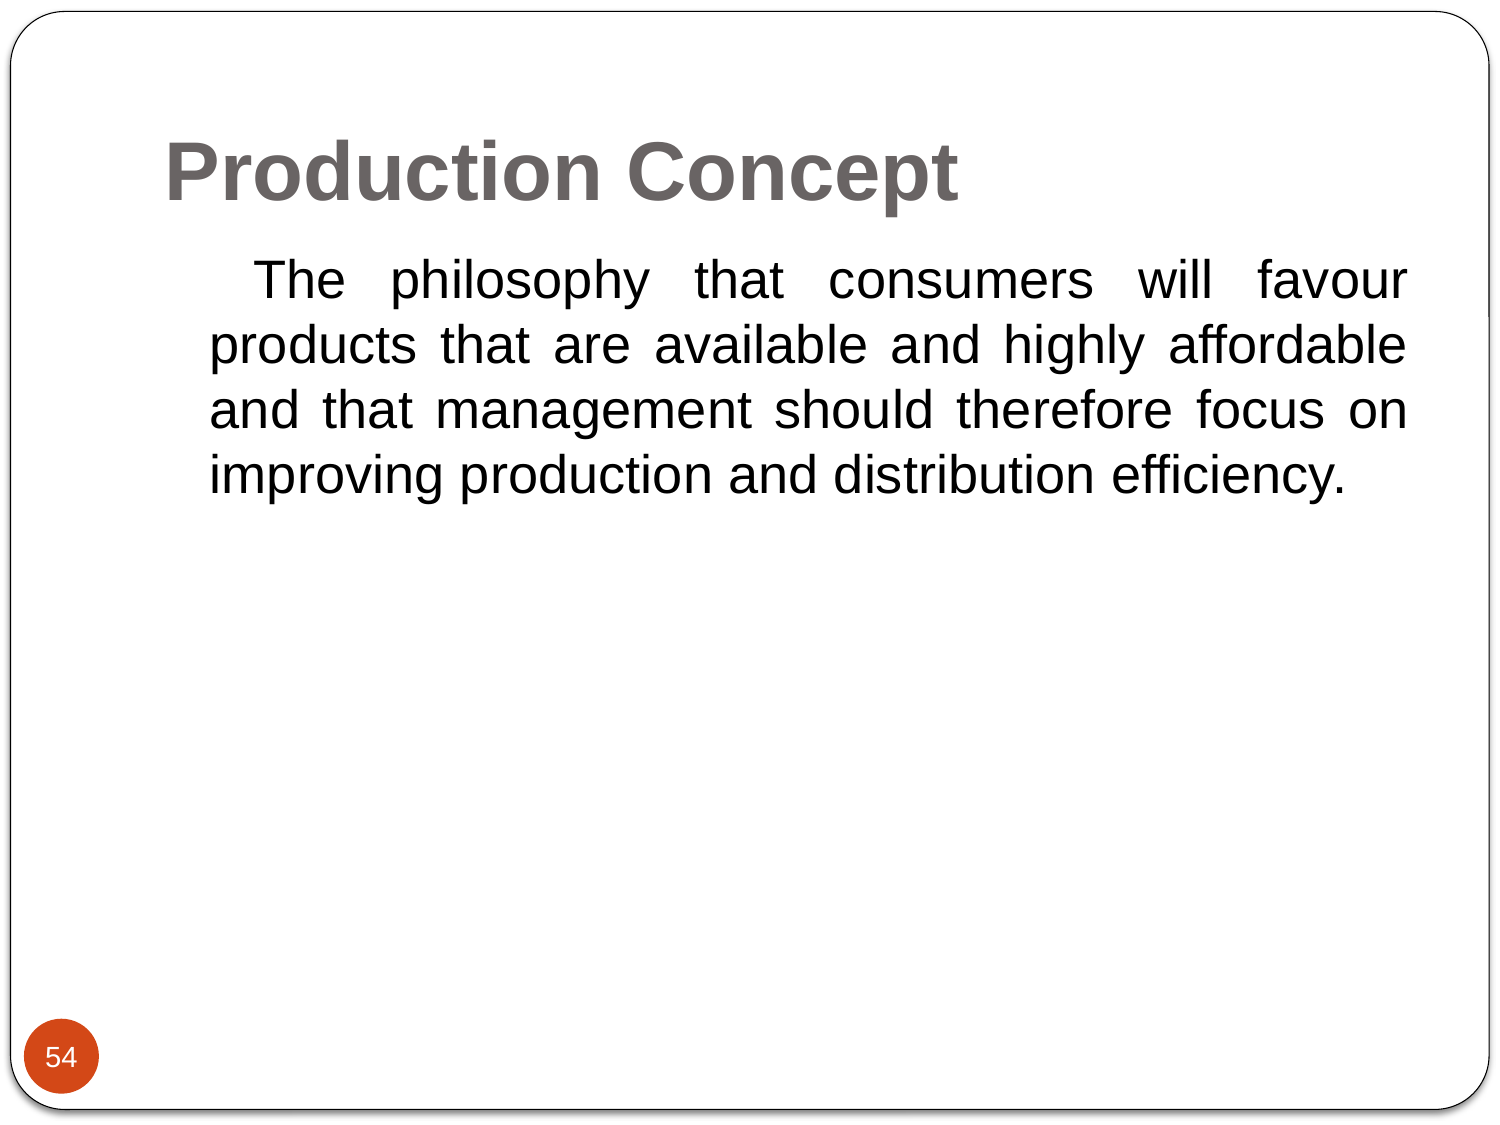

# Production Concept
  The philosophy that consumers will favour products that are available and highly affordable and that management should therefore focus on improving production and distribution efficiency.
54